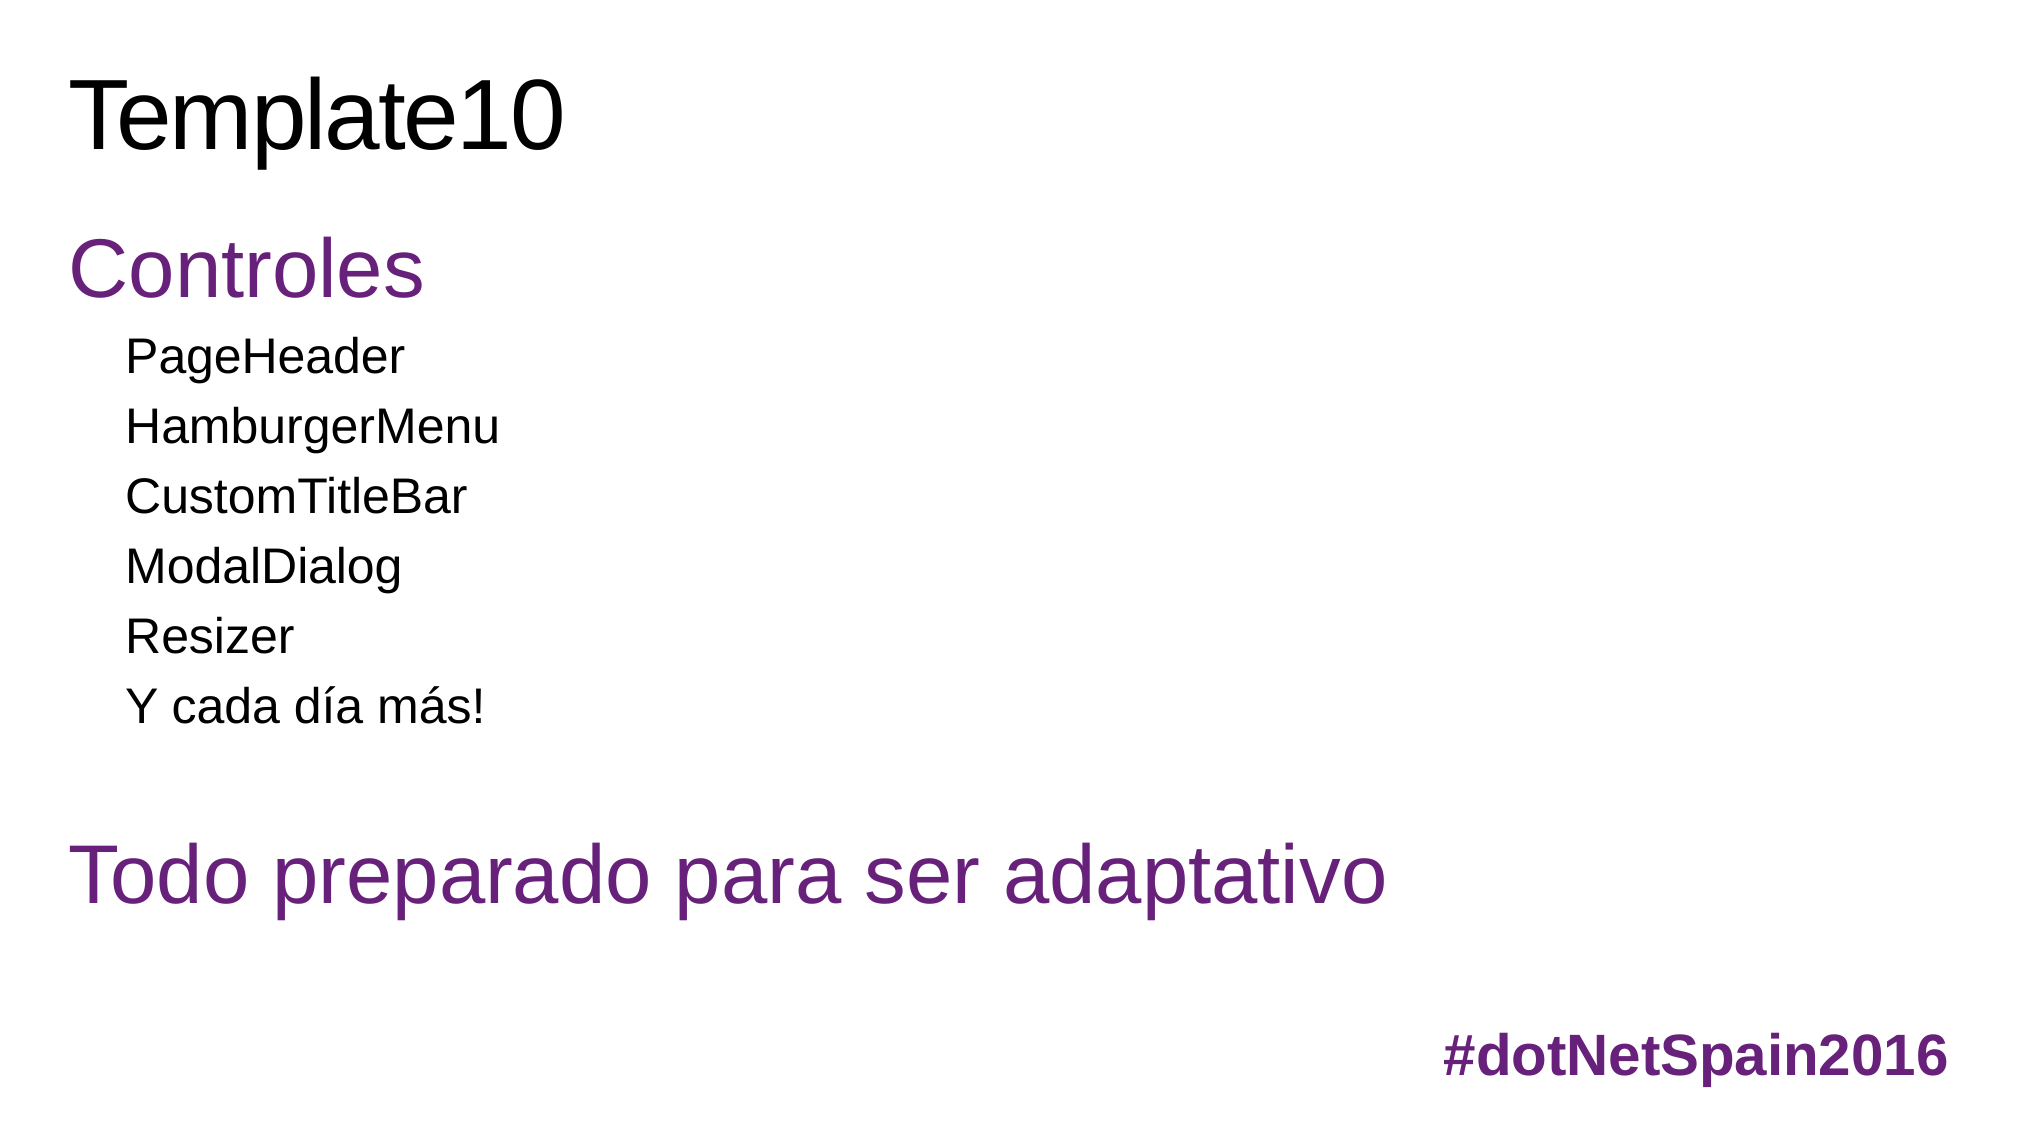

# Template10
Controles
PageHeader
HamburgerMenu
CustomTitleBar
ModalDialog
Resizer
Y cada día más!

Todo preparado para ser adaptativo